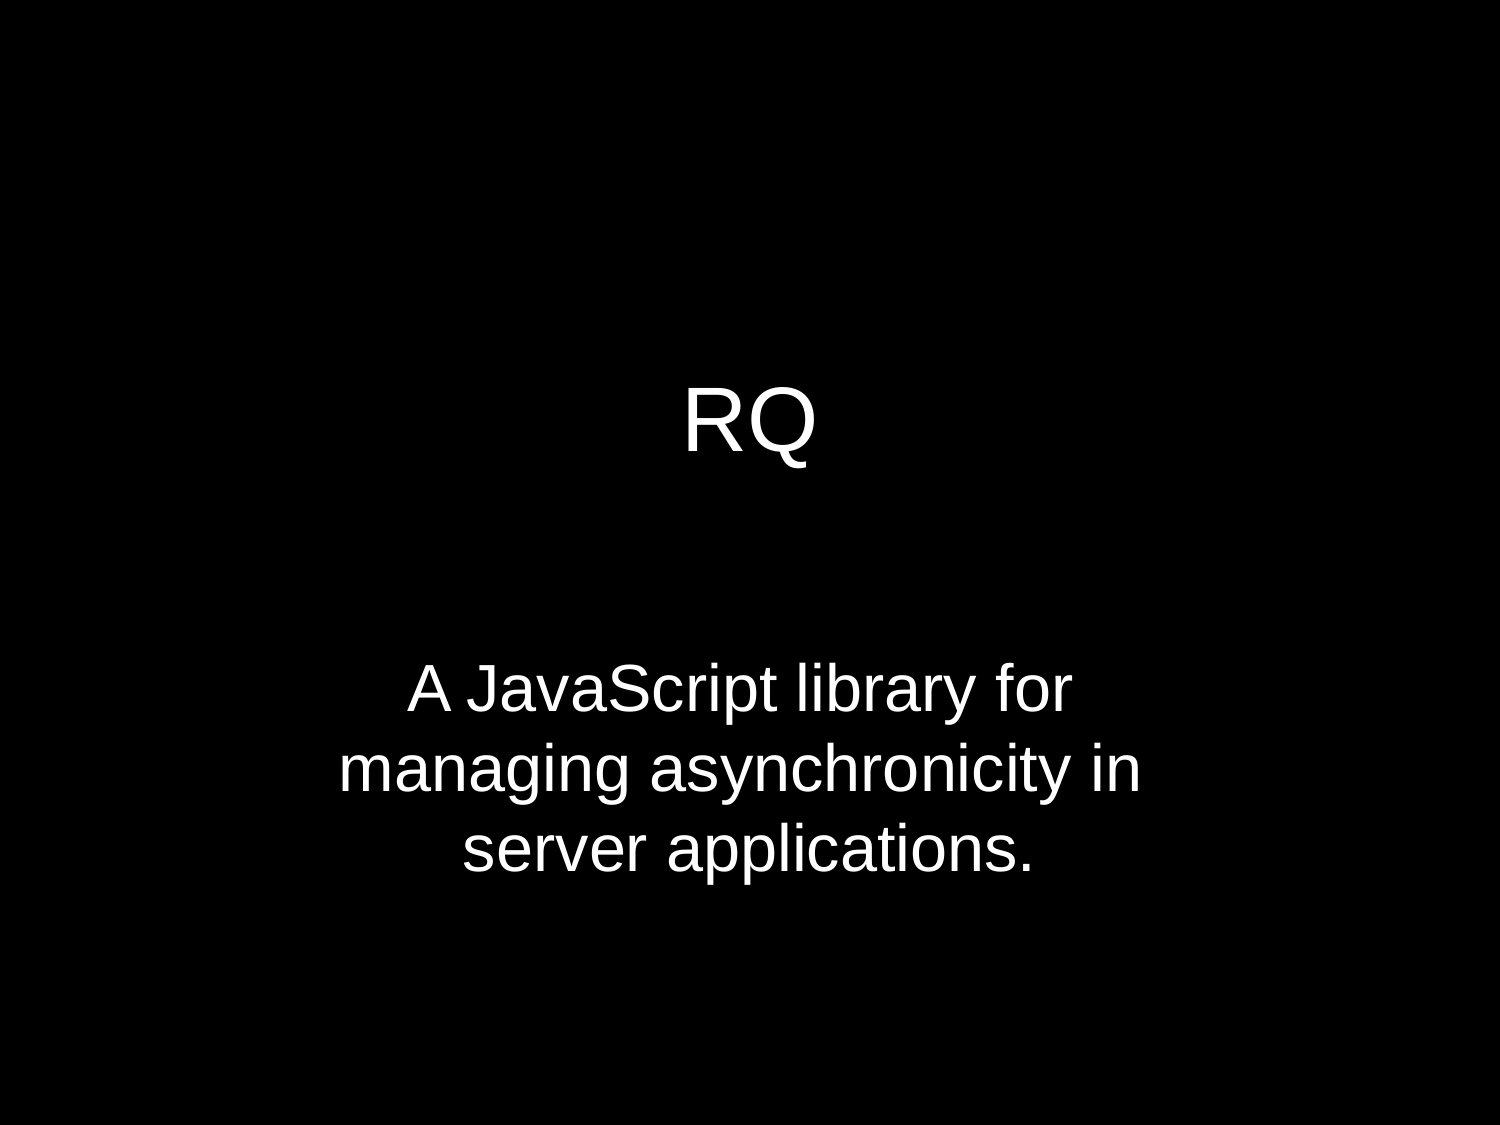

# RQ
A JavaScript library for
managing asynchronicity in
server applications.